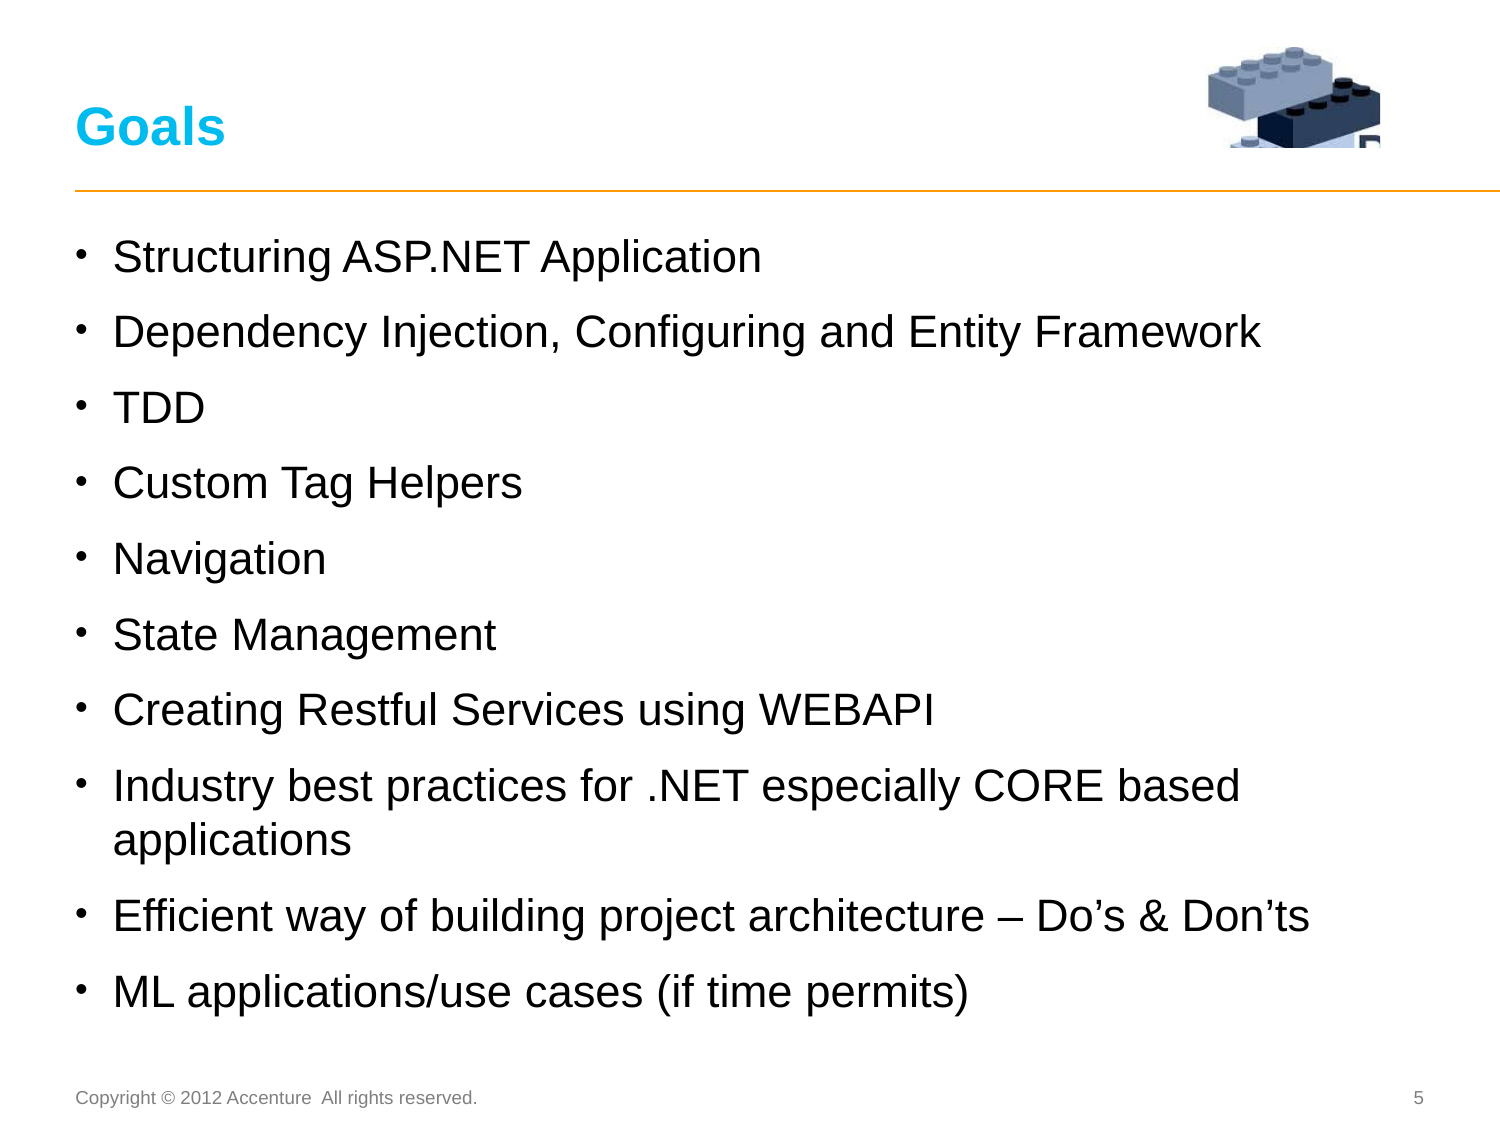

# Goals
Structuring ASP.NET Application
Dependency Injection, Configuring and Entity Framework
TDD
Custom Tag Helpers
Navigation
State Management
Creating Restful Services using WEBAPI
Industry best practices for .NET especially CORE based applications
Efficient way of building project architecture – Do’s & Don’ts
ML applications/use cases (if time permits)